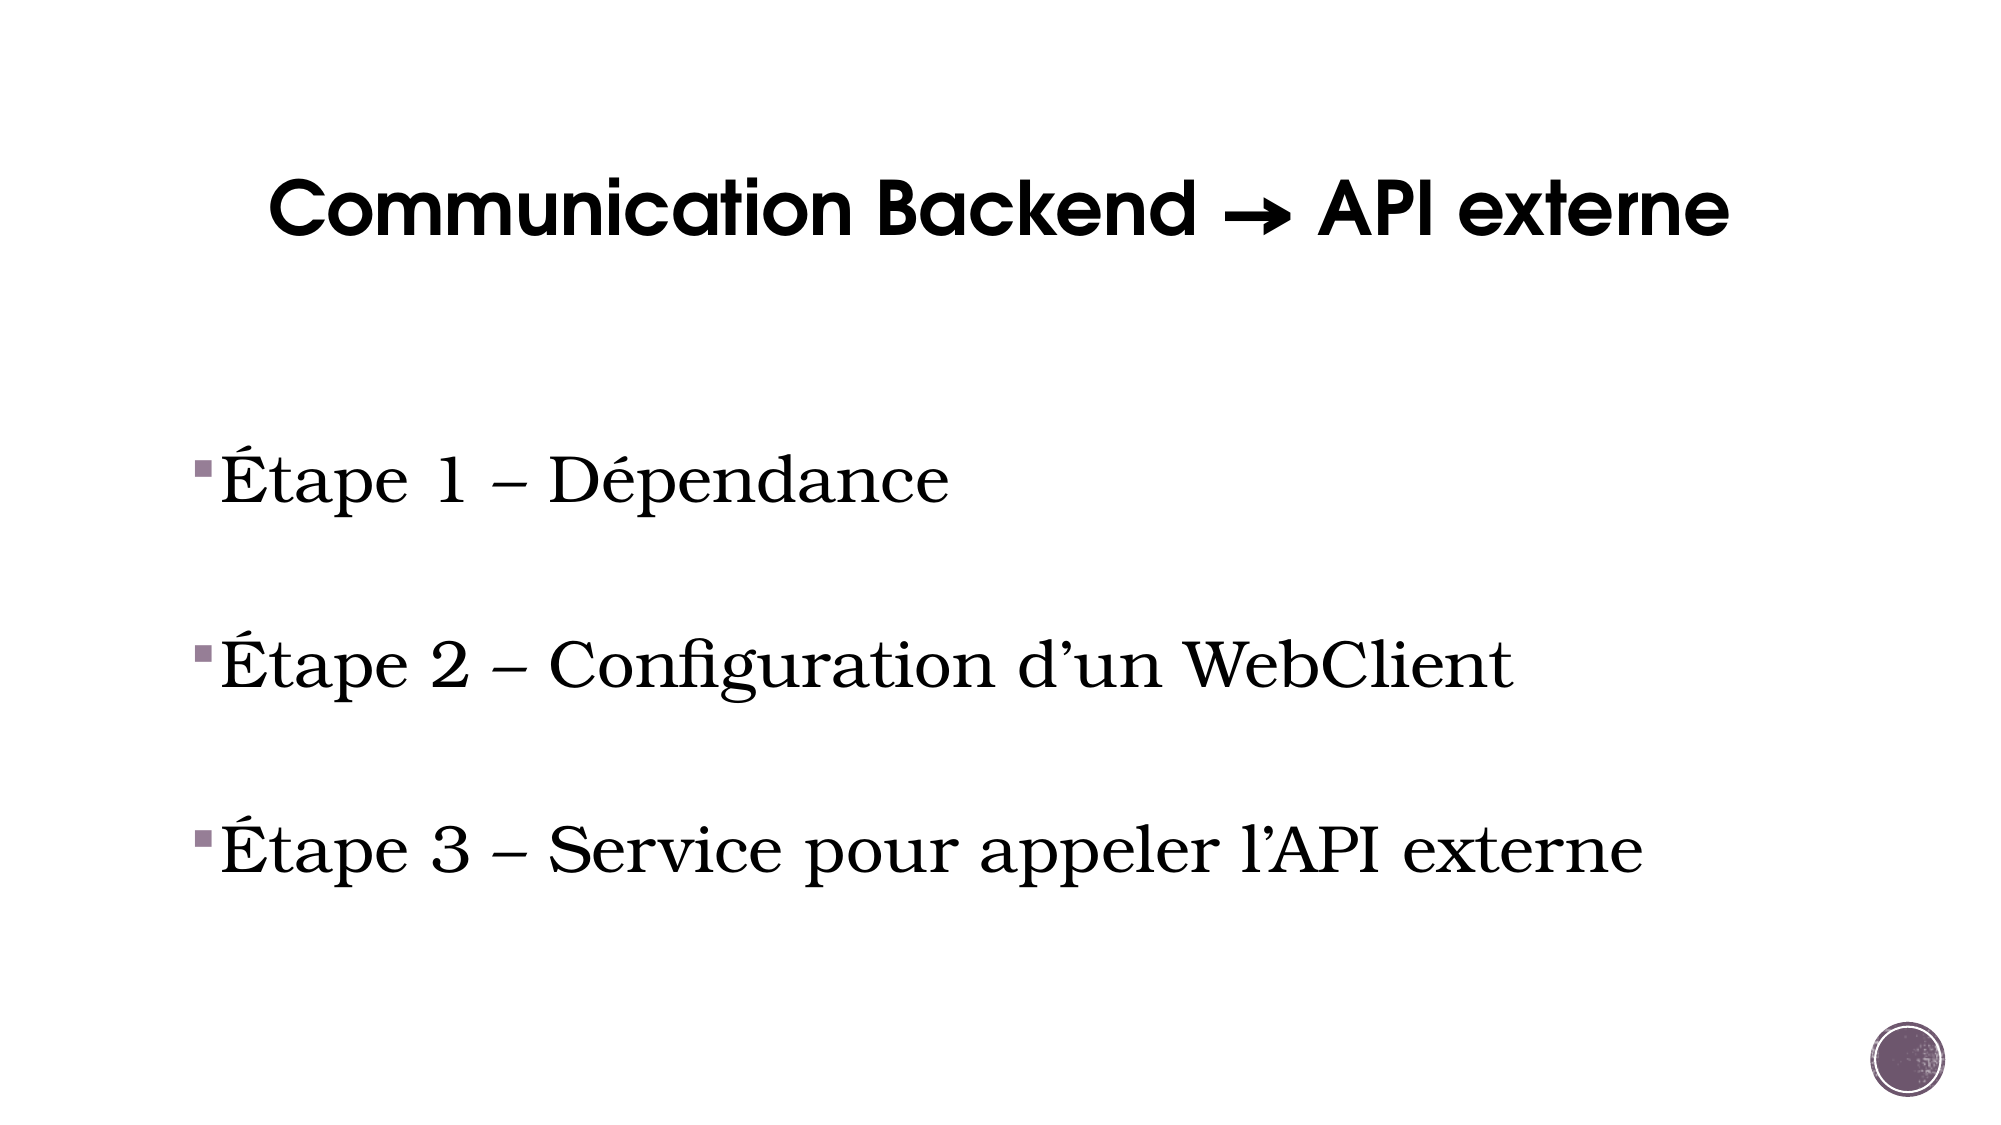

# Communication Backend → API externe
Étape 1 – Dépendance
Étape 2 – Configuration d’un WebClient
Étape 3 – Service pour appeler l’API externe